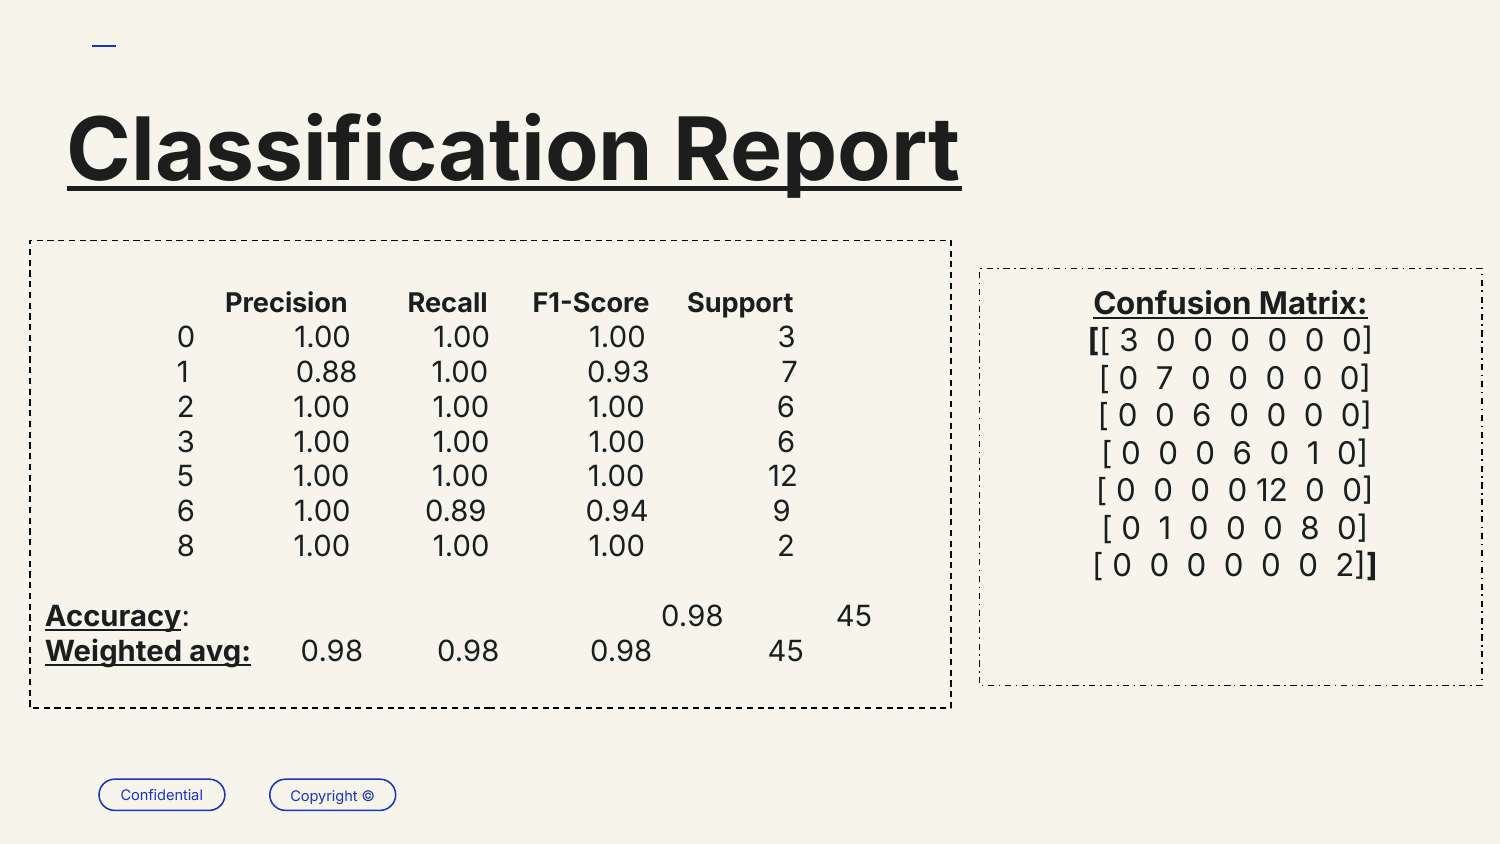

# Classification Report

                         Precision        Recall      F1-Score     Support
                0            1.00          1.00            1.00                3
                1             0.88         1.00            0.93                7
                2            1.00          1.00            1.00                6
                3            1.00          1.00            1.00                6
                5            1.00          1.00            1.00               12
                6            1.00         0.89            0.94               9
                8            1.00          1.00            1.00                2

Accuracy:                                 		  0.98       	     45
Weighted avg:      0.98         0.98           0.98              45

Confusion Matrix:
[[ 3  0  0  0  0  0  0]
 [ 0  7  0  0  0  0  0]
 [ 0  0  6  0  0  0  0]
 [ 0  0  0  6  0  1  0]
 [ 0  0  0  0 12  0  0]
 [ 0  1  0  0  0  8  0]
 [ 0  0  0  0  0  0  2]]